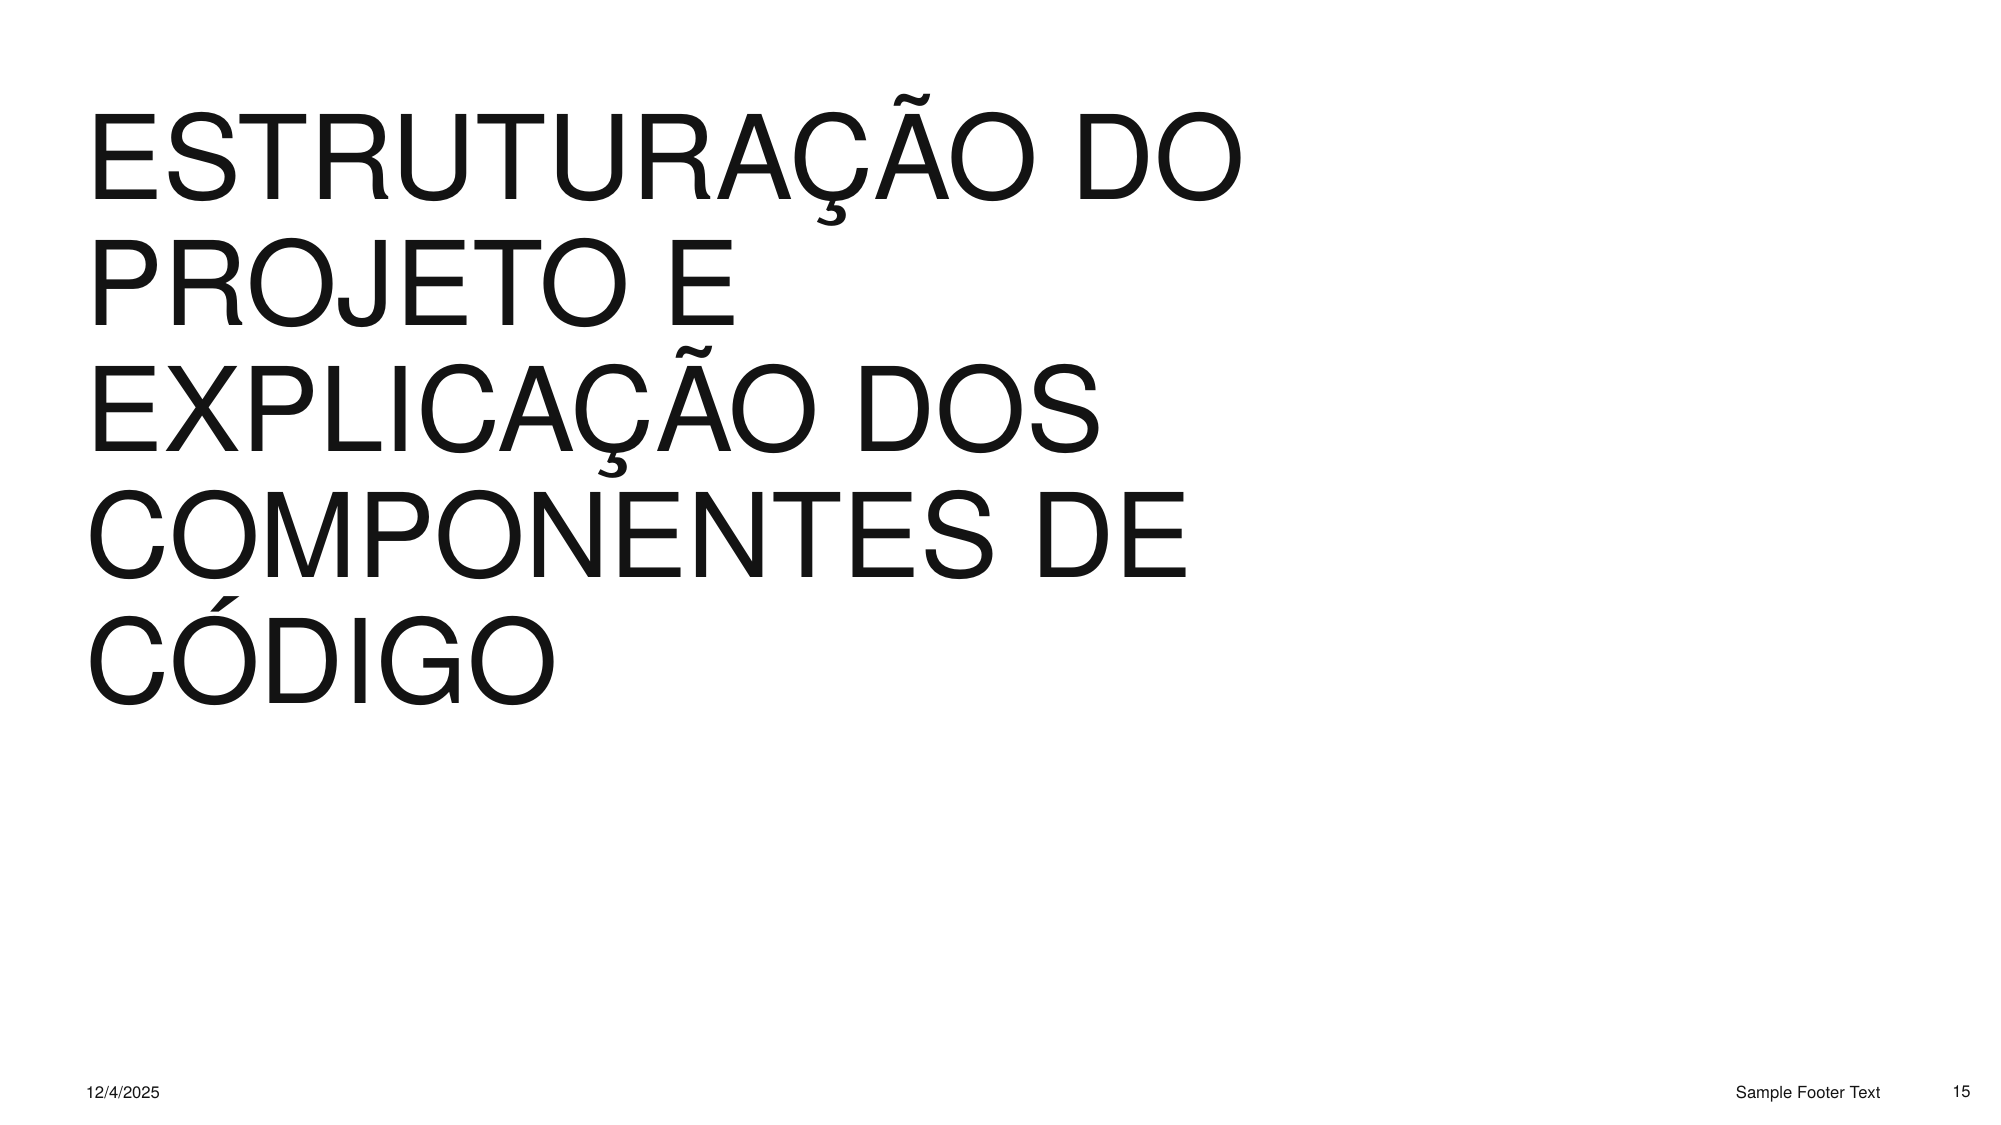

# Estruturação do projeto e explicação dos componentes de código

12/4/2025
Sample Footer Text
15